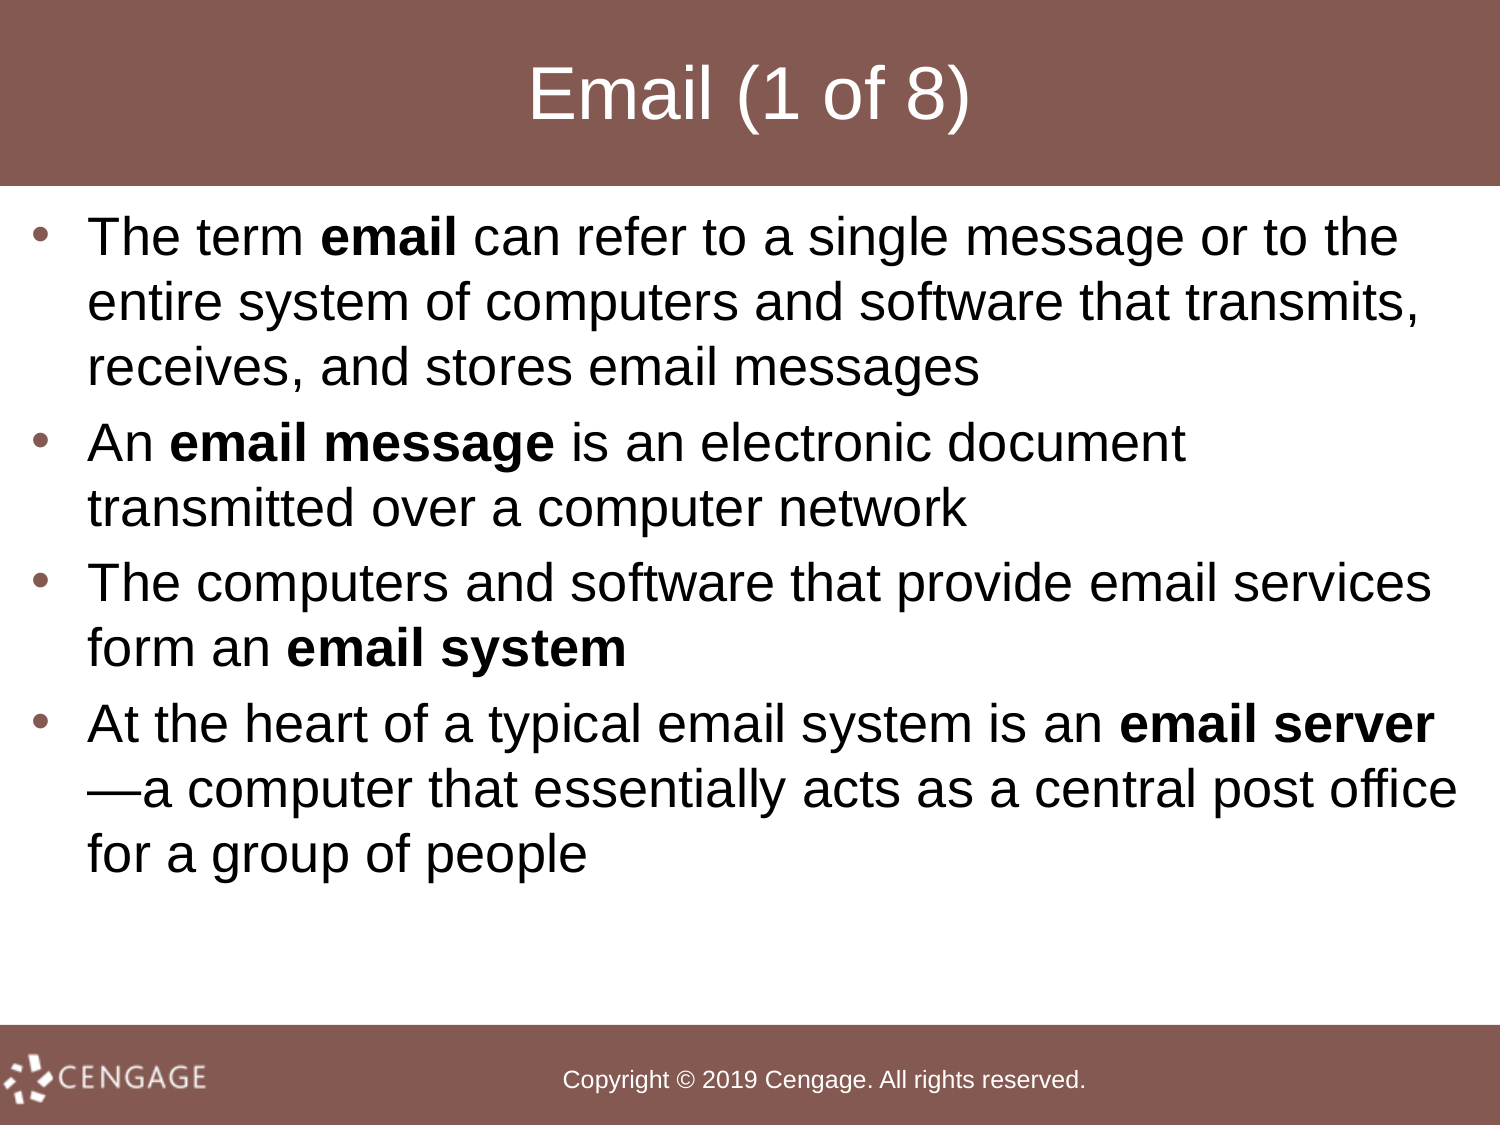

# Email (1 of 8)
The term email can refer to a single message or to the entire system of computers and software that transmits, receives, and stores email messages
An email message is an electronic document transmitted over a computer network
The computers and software that provide email services form an email system
At the heart of a typical email system is an email server—a computer that essentially acts as a central post office for a group of people